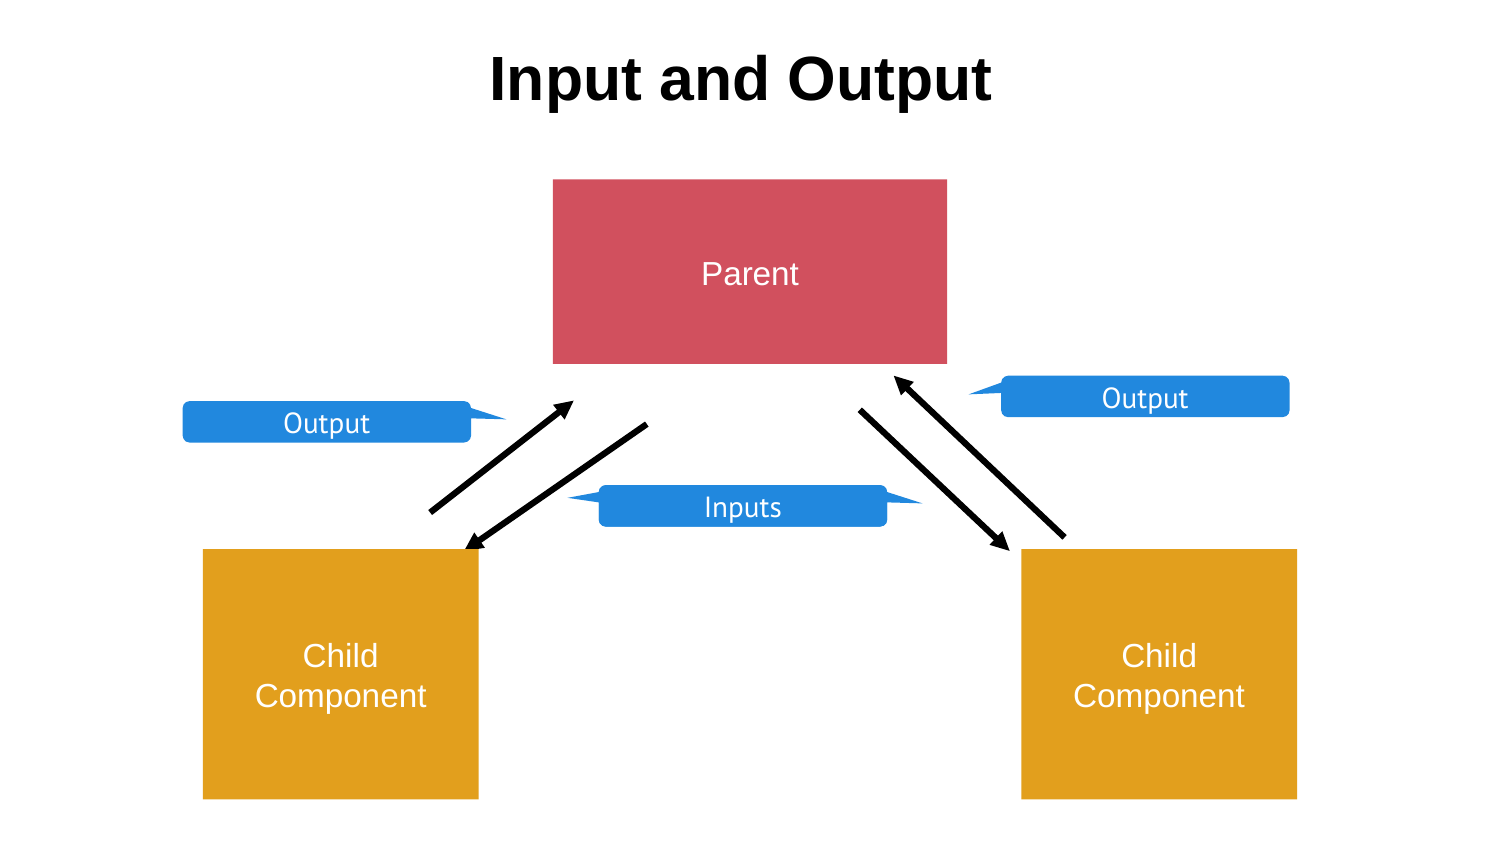

# Input and Output
Parent
Output
Output

Inputs
Child Component
Child Component